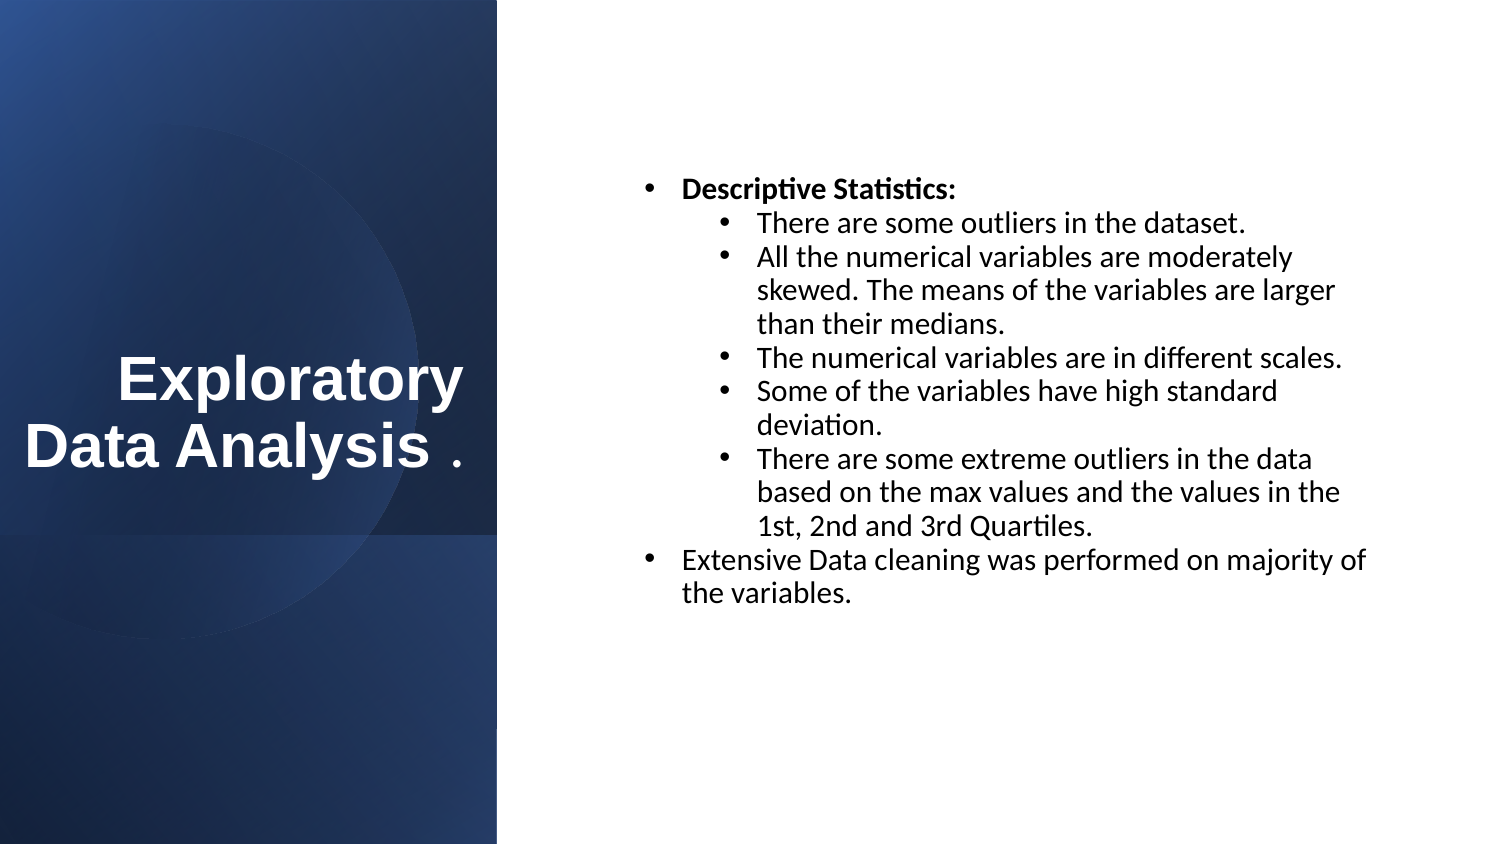

# Exploratory Data Analysis .
Descriptive Statistics:
There are some outliers in the dataset.
All the numerical variables are moderately skewed. The means of the variables are larger than their medians.
The numerical variables are in different scales.
Some of the variables have high standard deviation.
There are some extreme outliers in the data based on the max values and the values in the 1st, 2nd and 3rd Quartiles.
Extensive Data cleaning was performed on majority of the variables.